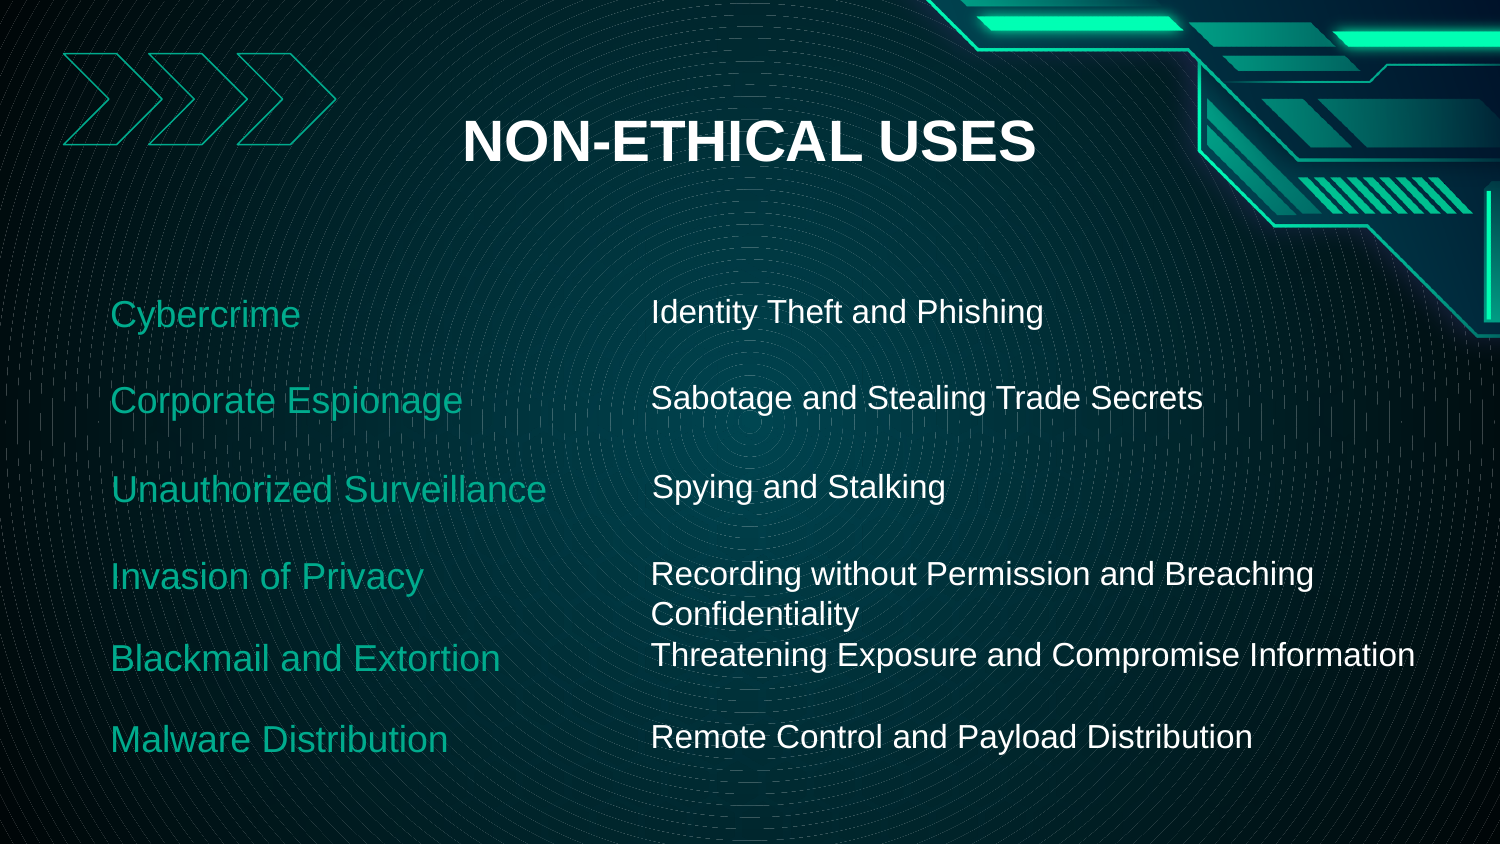

# NON-ETHICAL USES
Cybercrime
Identity Theft and Phishing
Corporate Espionage
Sabotage and Stealing Trade Secrets
Unauthorized Surveillance
Spying and Stalking
Invasion of Privacy
Recording without Permission and Breaching Confidentiality
Blackmail and Extortion
Threatening Exposure and Compromise Information
Malware Distribution
Remote Control and Payload Distribution